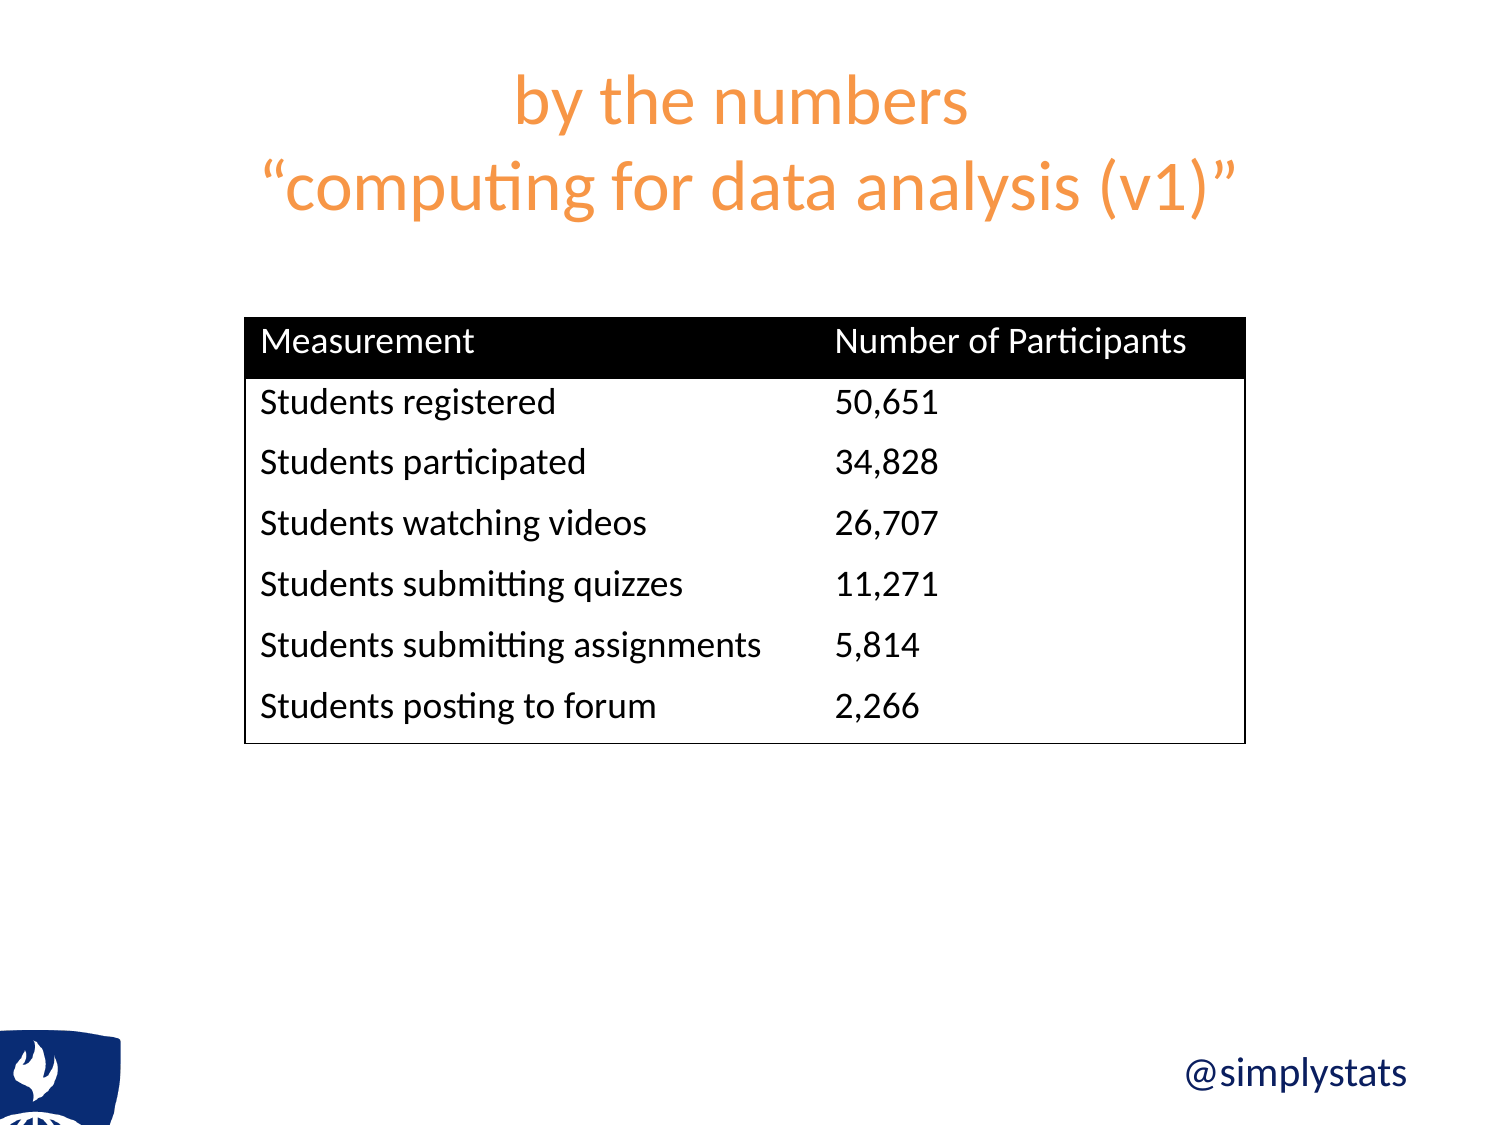

# by the numbers “computing for data analysis (v1)”
| Measurement | Number of Participants |
| --- | --- |
| Students registered | 50,651 |
| Students participated | 34,828 |
| Students watching videos | 26,707 |
| Students submitting quizzes | 11,271 |
| Students submitting assignments | 5,814 |
| Students posting to forum | 2,266 |